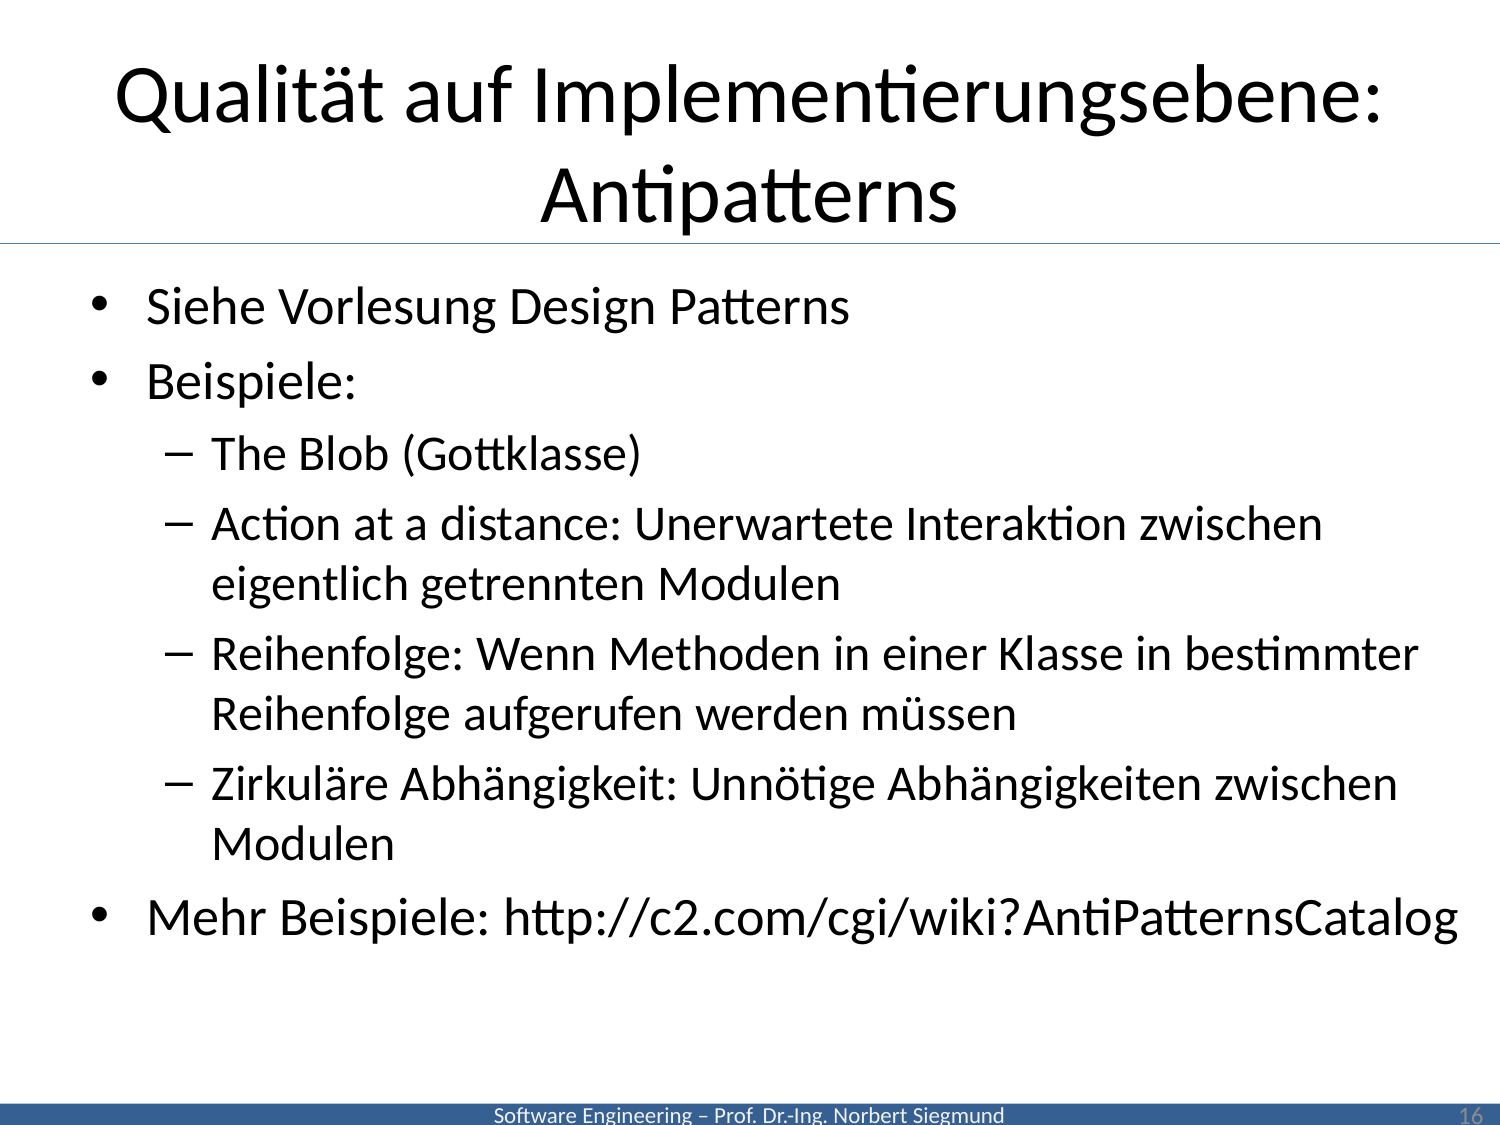

# Qualität auf Implementierungsebene: Antipatterns
Siehe Vorlesung Design Patterns
Beispiele:
The Blob (Gottklasse)
Action at a distance: Unerwartete Interaktion zwischen eigentlich getrennten Modulen
Reihenfolge: Wenn Methoden in einer Klasse in bestimmter Reihenfolge aufgerufen werden müssen
Zirkuläre Abhängigkeit: Unnötige Abhängigkeiten zwischen Modulen
Mehr Beispiele: http://c2.com/cgi/wiki?AntiPatternsCatalog

16